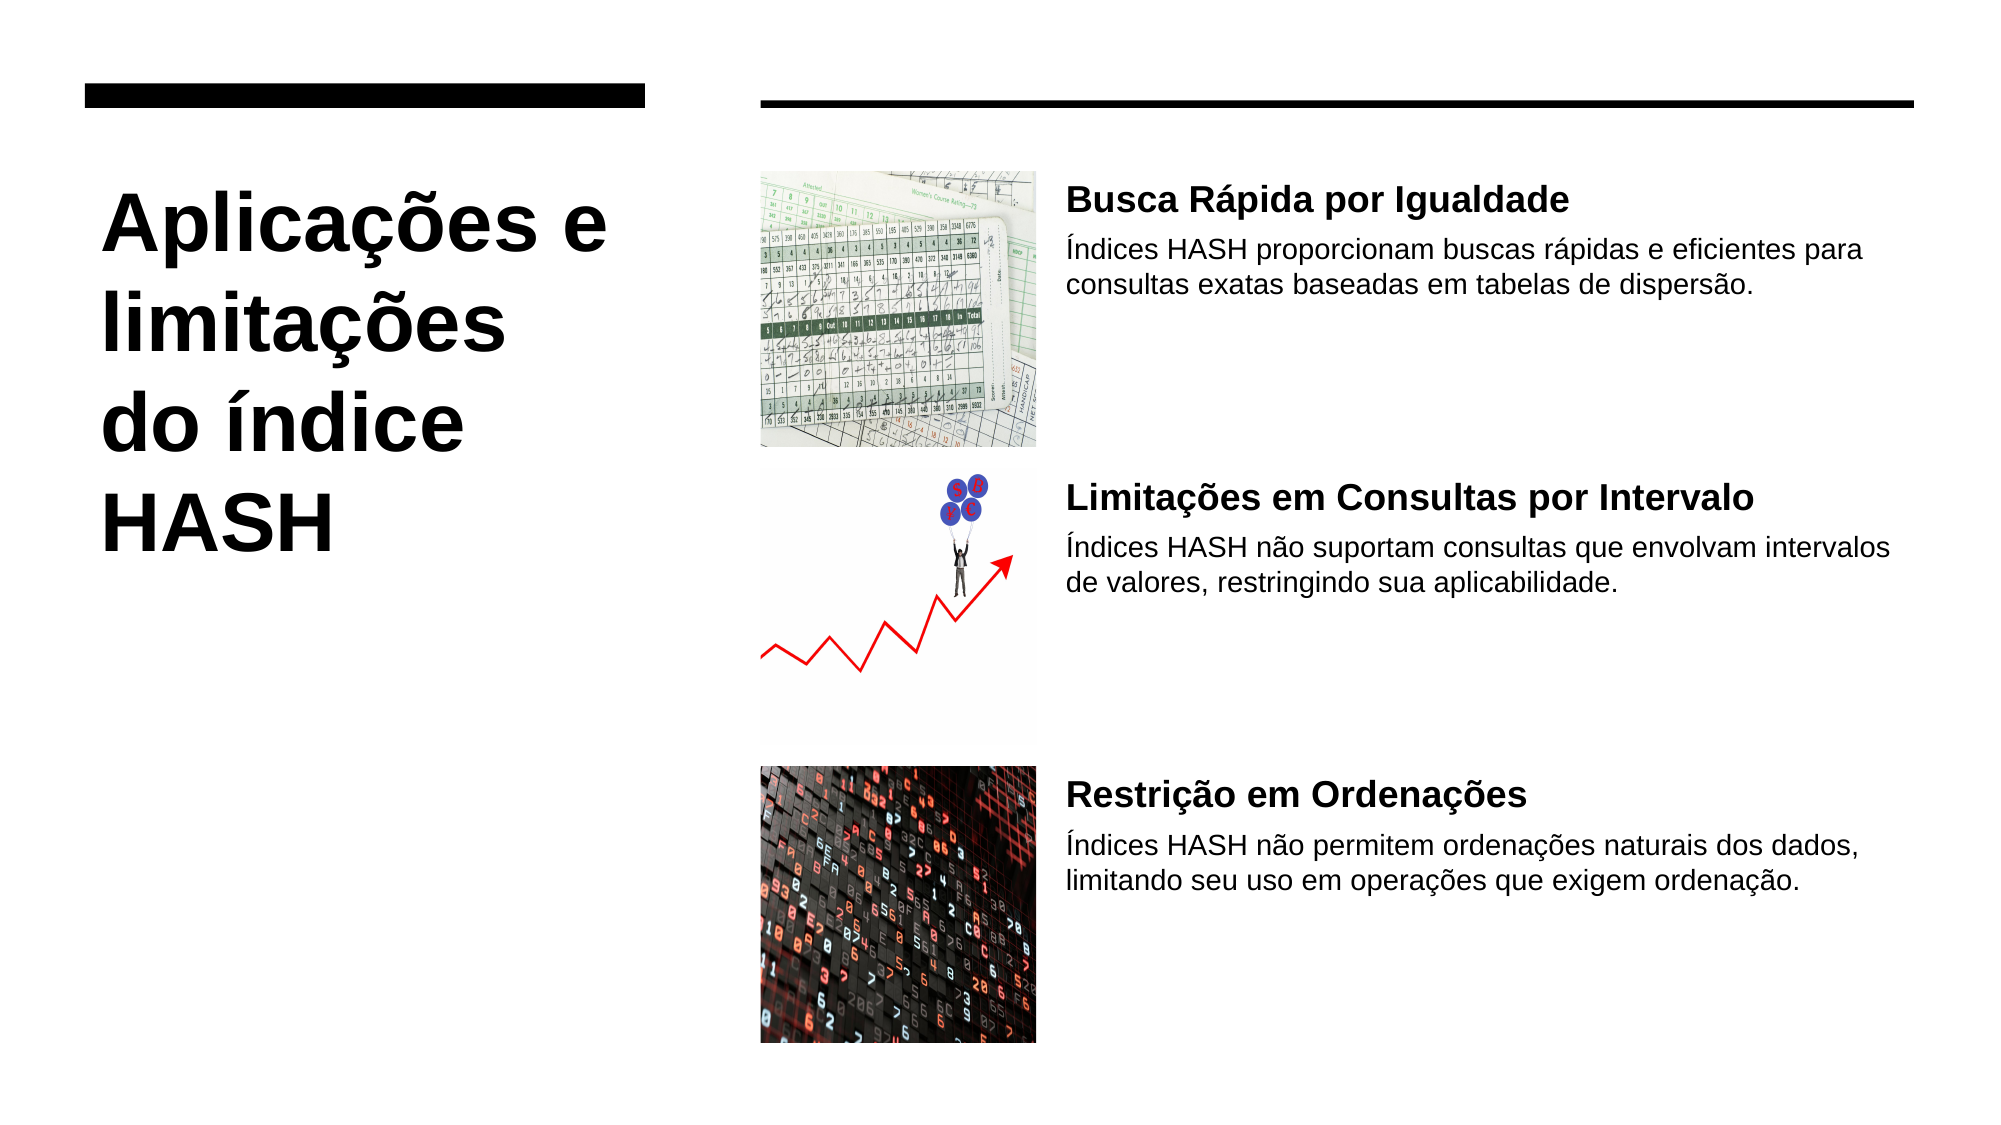

# Aplicações e limitações do índice HASH
Busca Rápida por Igualdade
Índices HASH proporcionam buscas rápidas e eficientes para consultas exatas baseadas em tabelas de dispersão.
Limitações em Consultas por Intervalo
Índices HASH não suportam consultas que envolvam intervalos de valores, restringindo sua aplicabilidade.
Restrição em Ordenações
Índices HASH não permitem ordenações naturais dos dados, limitando seu uso em operações que exigem ordenação.